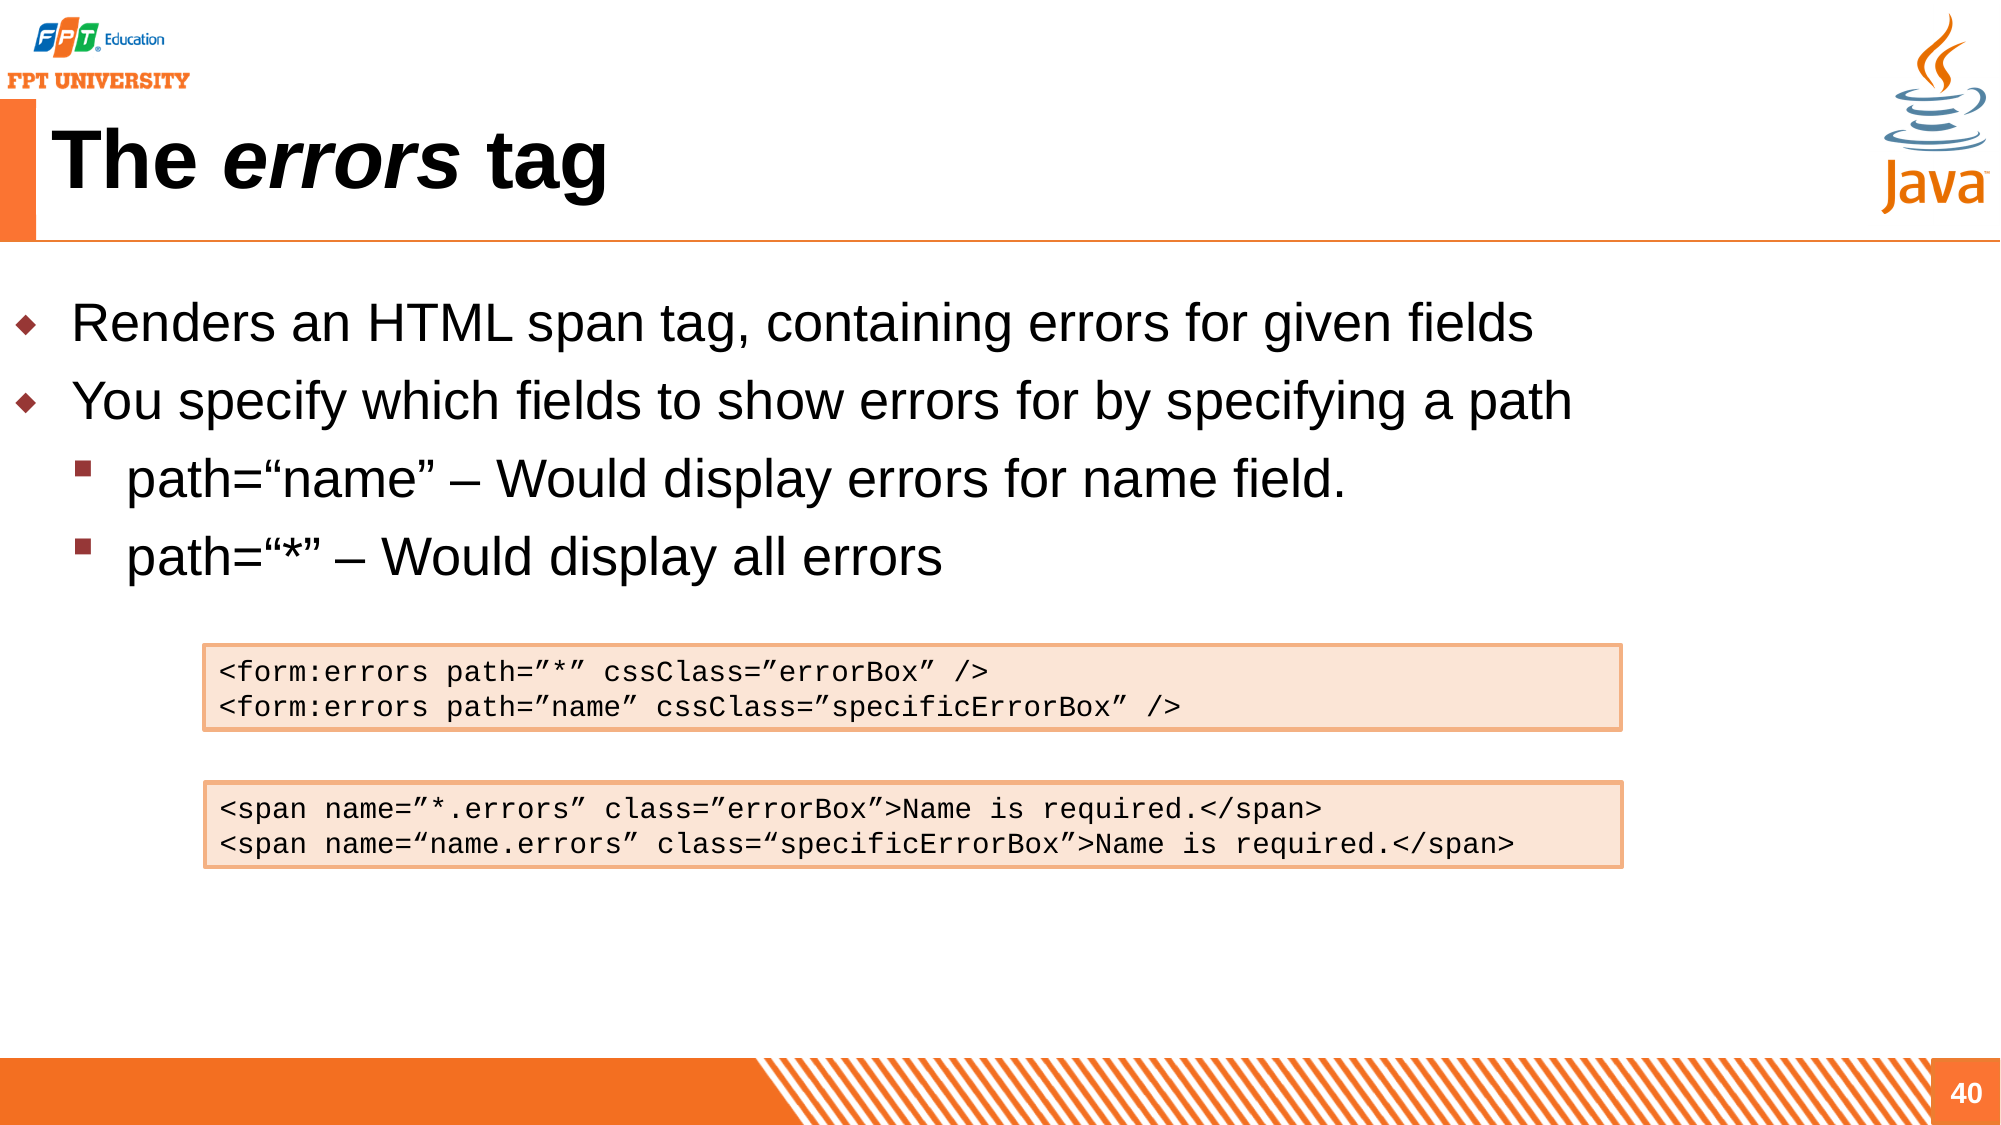

# The errors tag
Renders an HTML span tag, containing errors for given fields
You specify which fields to show errors for by specifying a path
path=“name” – Would display errors for name field.
path=“*” – Would display all errors

<form:errors path=”*” cssClass=”errorBox” />
<form:errors path=”name” cssClass=”specificErrorBox” />
<span name=”*.errors” class=”errorBox”>Name is required.</span>
<span name=“name.errors” class=“specificErrorBox”>Name is required.</span>
40